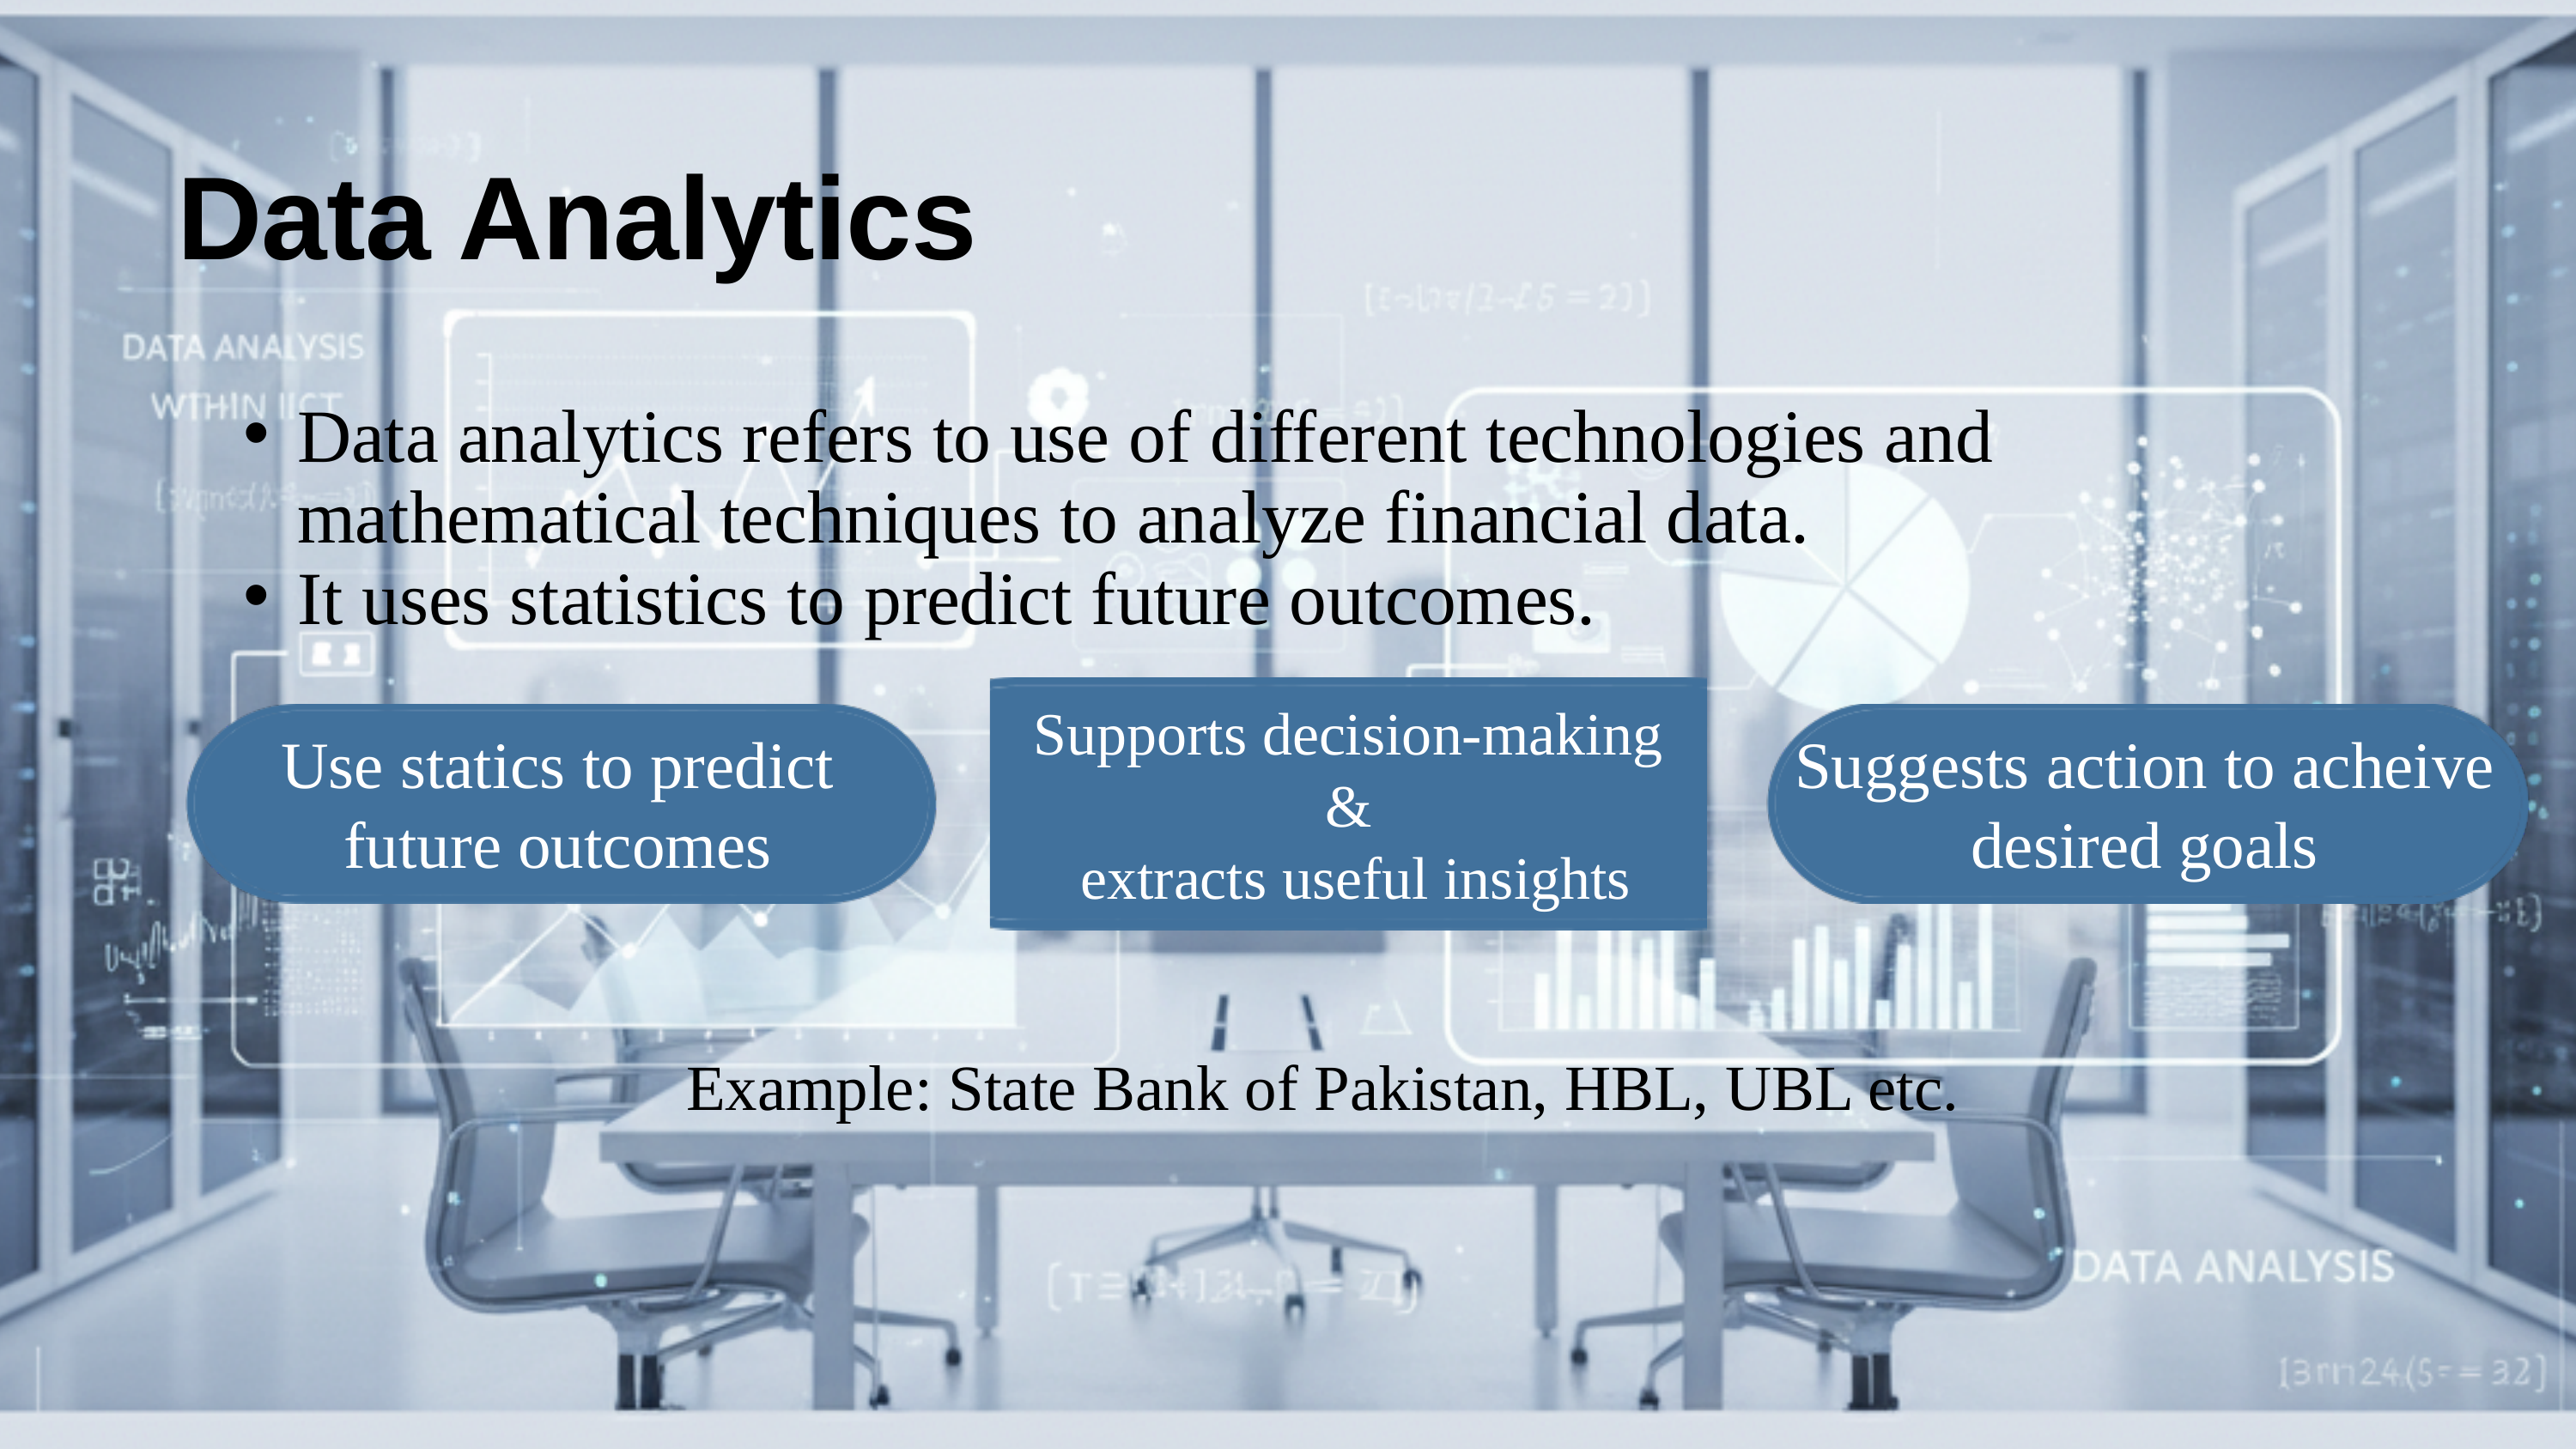

Data Analytics
Data analytics refers to use of different technologies and mathematical techniques to analyze financial data.
It uses statistics to predict future outcomes.

Supports decision-making &
 extracts useful insights

Use statics to predict future outcomes

Suggests action to acheive desired goals
Example: State Bank of Pakistan, HBL, UBL etc.